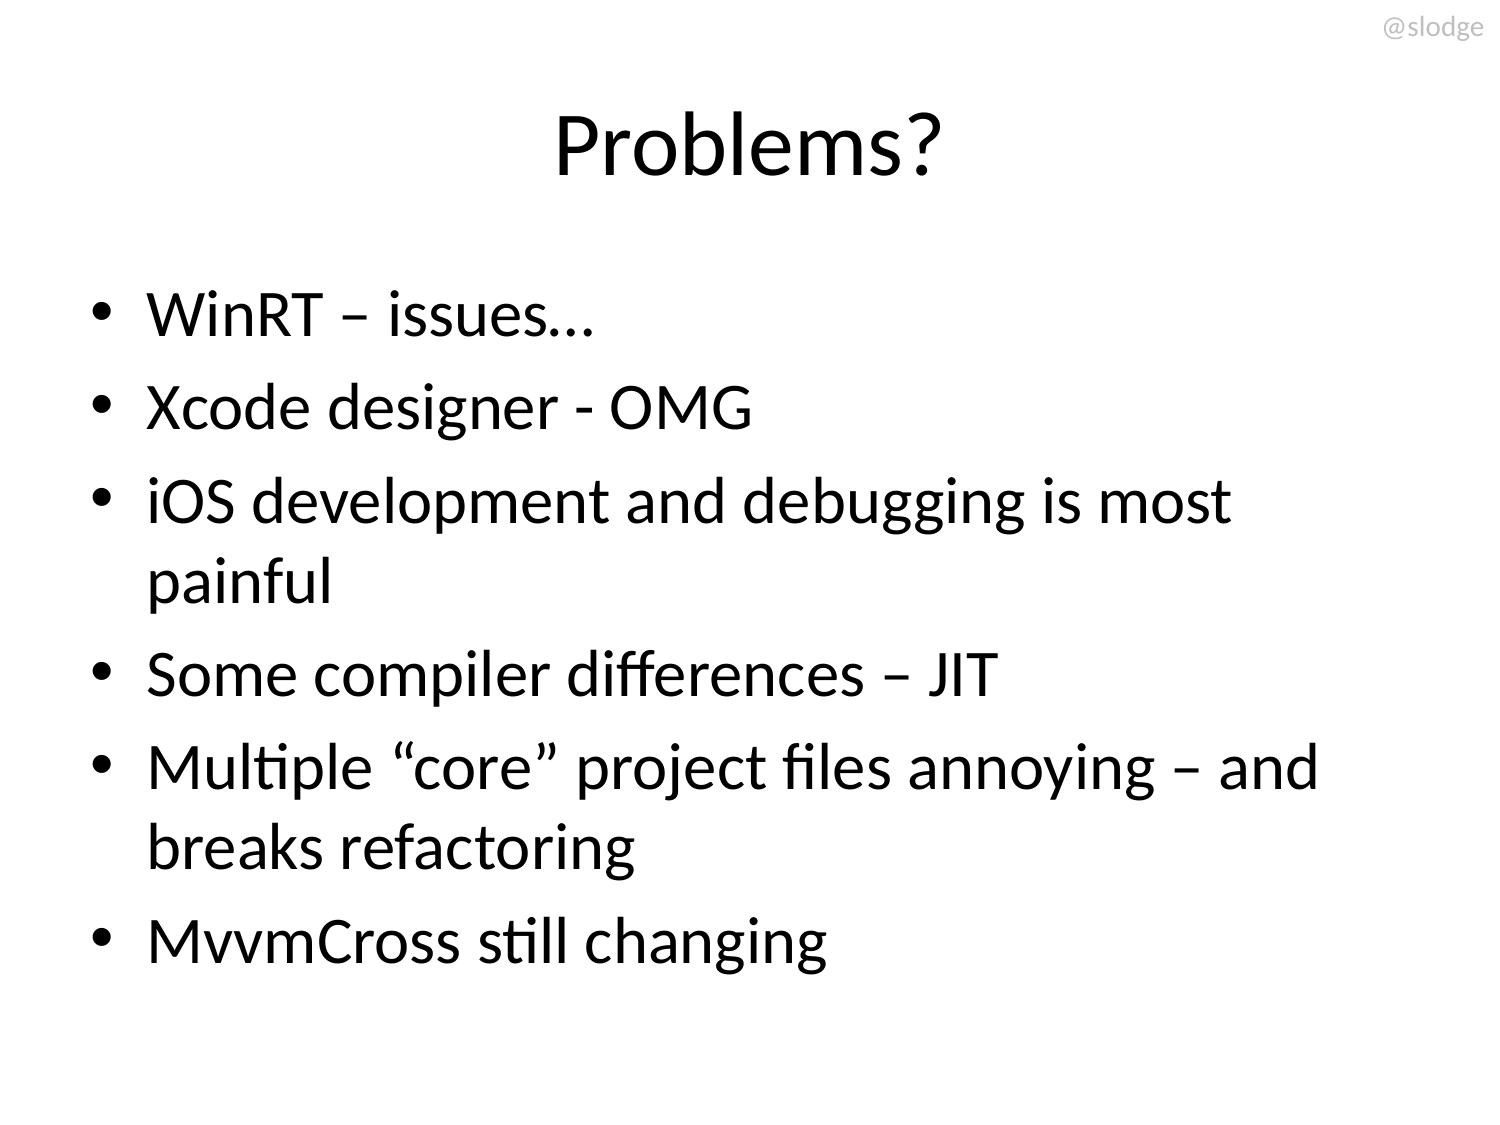

# Problems?
WinRT – issues…
Xcode designer - OMG
iOS development and debugging is most painful
Some compiler differences – JIT
Multiple “core” project files annoying – and breaks refactoring
MvvmCross still changing